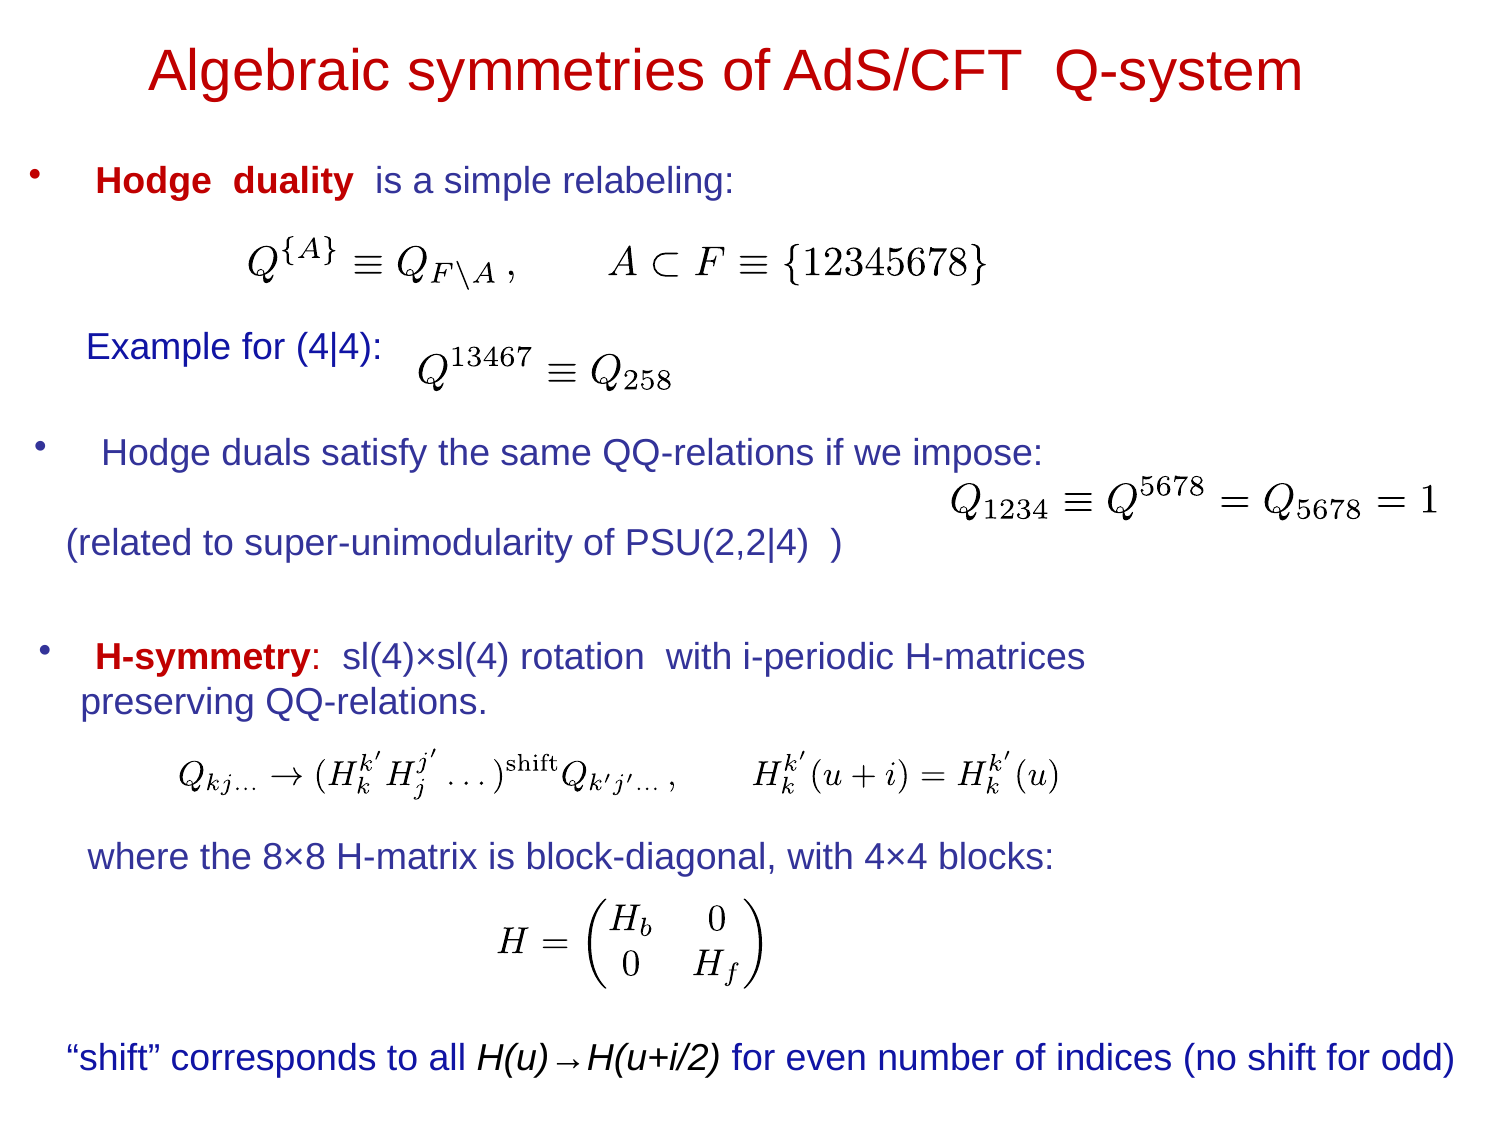

# Algebraic symmetries of AdS/CFT  Q-system
   Hodge  duality  is a simple relabeling:

Example for (4|4):

   Hodge duals satisfy the same QQ-relations if we impose:

   (related to super-unimodularity of PSU(2,2|4)  )

  H-symmetry:  sl(4)×sl(4) rotation  with i-periodic H-matrices
    preserving QQ-relations.

where the 8×8 H-matrix is block-diagonal, with 4×4 blocks:

“shift” corresponds to all H(u)→H(u+i/2) for even number of indices (no shift for odd)